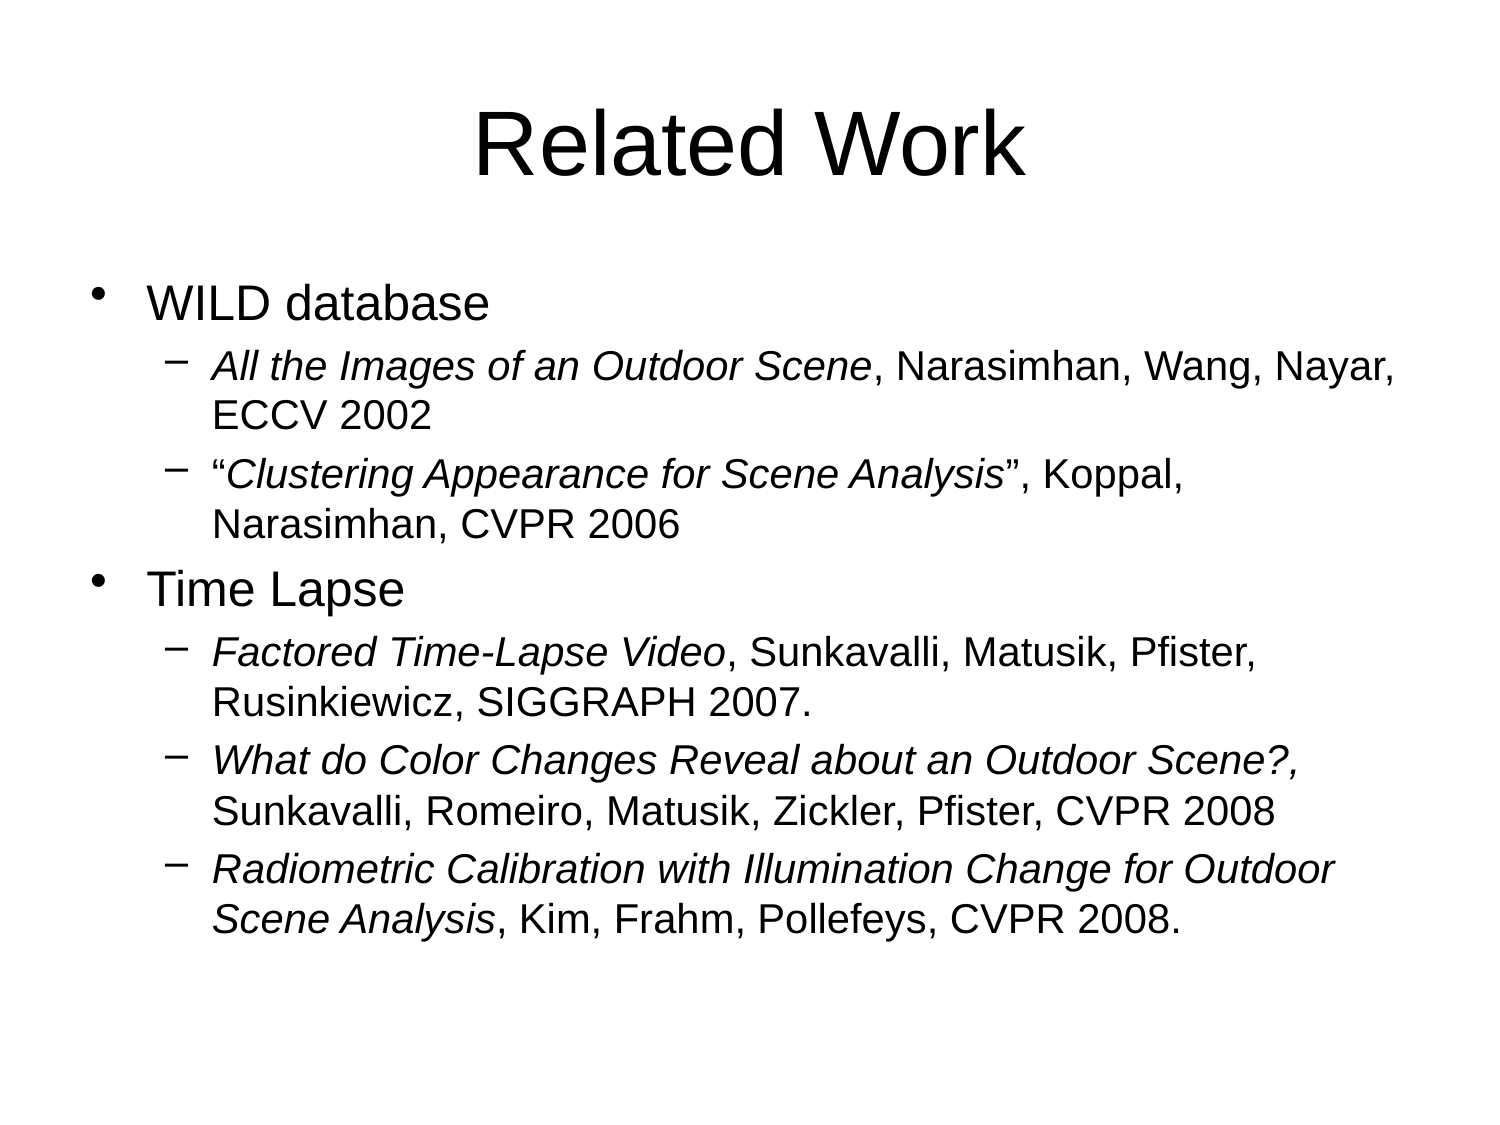

# Related Work
WILD database
All the Images of an Outdoor Scene, Narasimhan, Wang, Nayar, ECCV 2002
“Clustering Appearance for Scene Analysis”, Koppal, Narasimhan, CVPR 2006
Time Lapse
Factored Time-Lapse Video, Sunkavalli, Matusik, Pfister, Rusinkiewicz, SIGGRAPH 2007.
What do Color Changes Reveal about an Outdoor Scene?, Sunkavalli, Romeiro, Matusik, Zickler, Pfister, CVPR 2008
Radiometric Calibration with Illumination Change for Outdoor Scene Analysis, Kim, Frahm, Pollefeys, CVPR 2008.